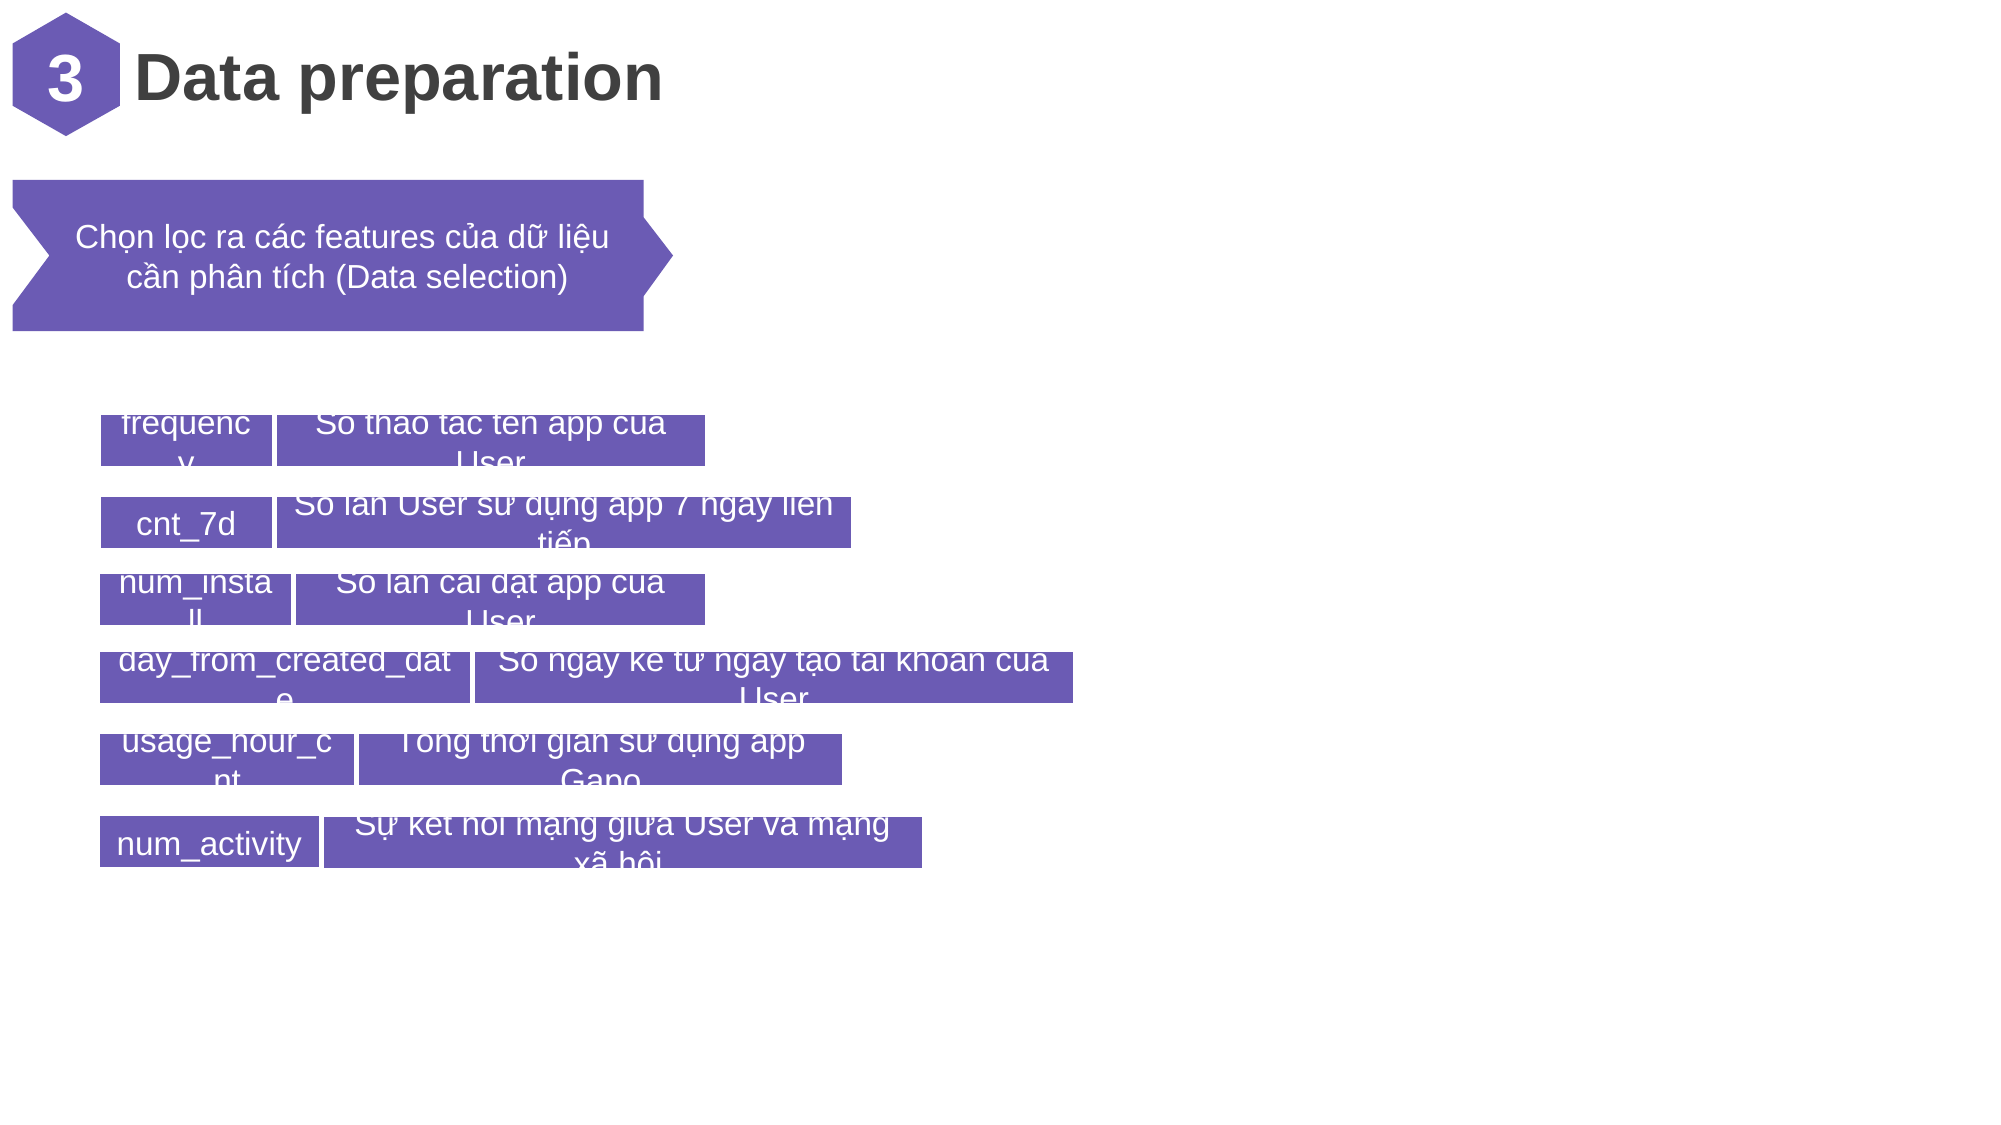

3
Data preparation
Chọn lọc ra các features của dữ liệu
 cần phân tích (Data selection)
frequency
Số thao tác tên app của User
cnt_7d
Số lần User sử dụng app 7 ngày liên tiếp
num_install
Số lần cài đặt app của User
Số ngày kể từ ngày tạo tài khoản của User
day_from_created_date
usage_hour_cnt
Tổng thời gian sử dụng app Gapo
num_activity
Sự kết nối mạng giữa User và mạng xã hội